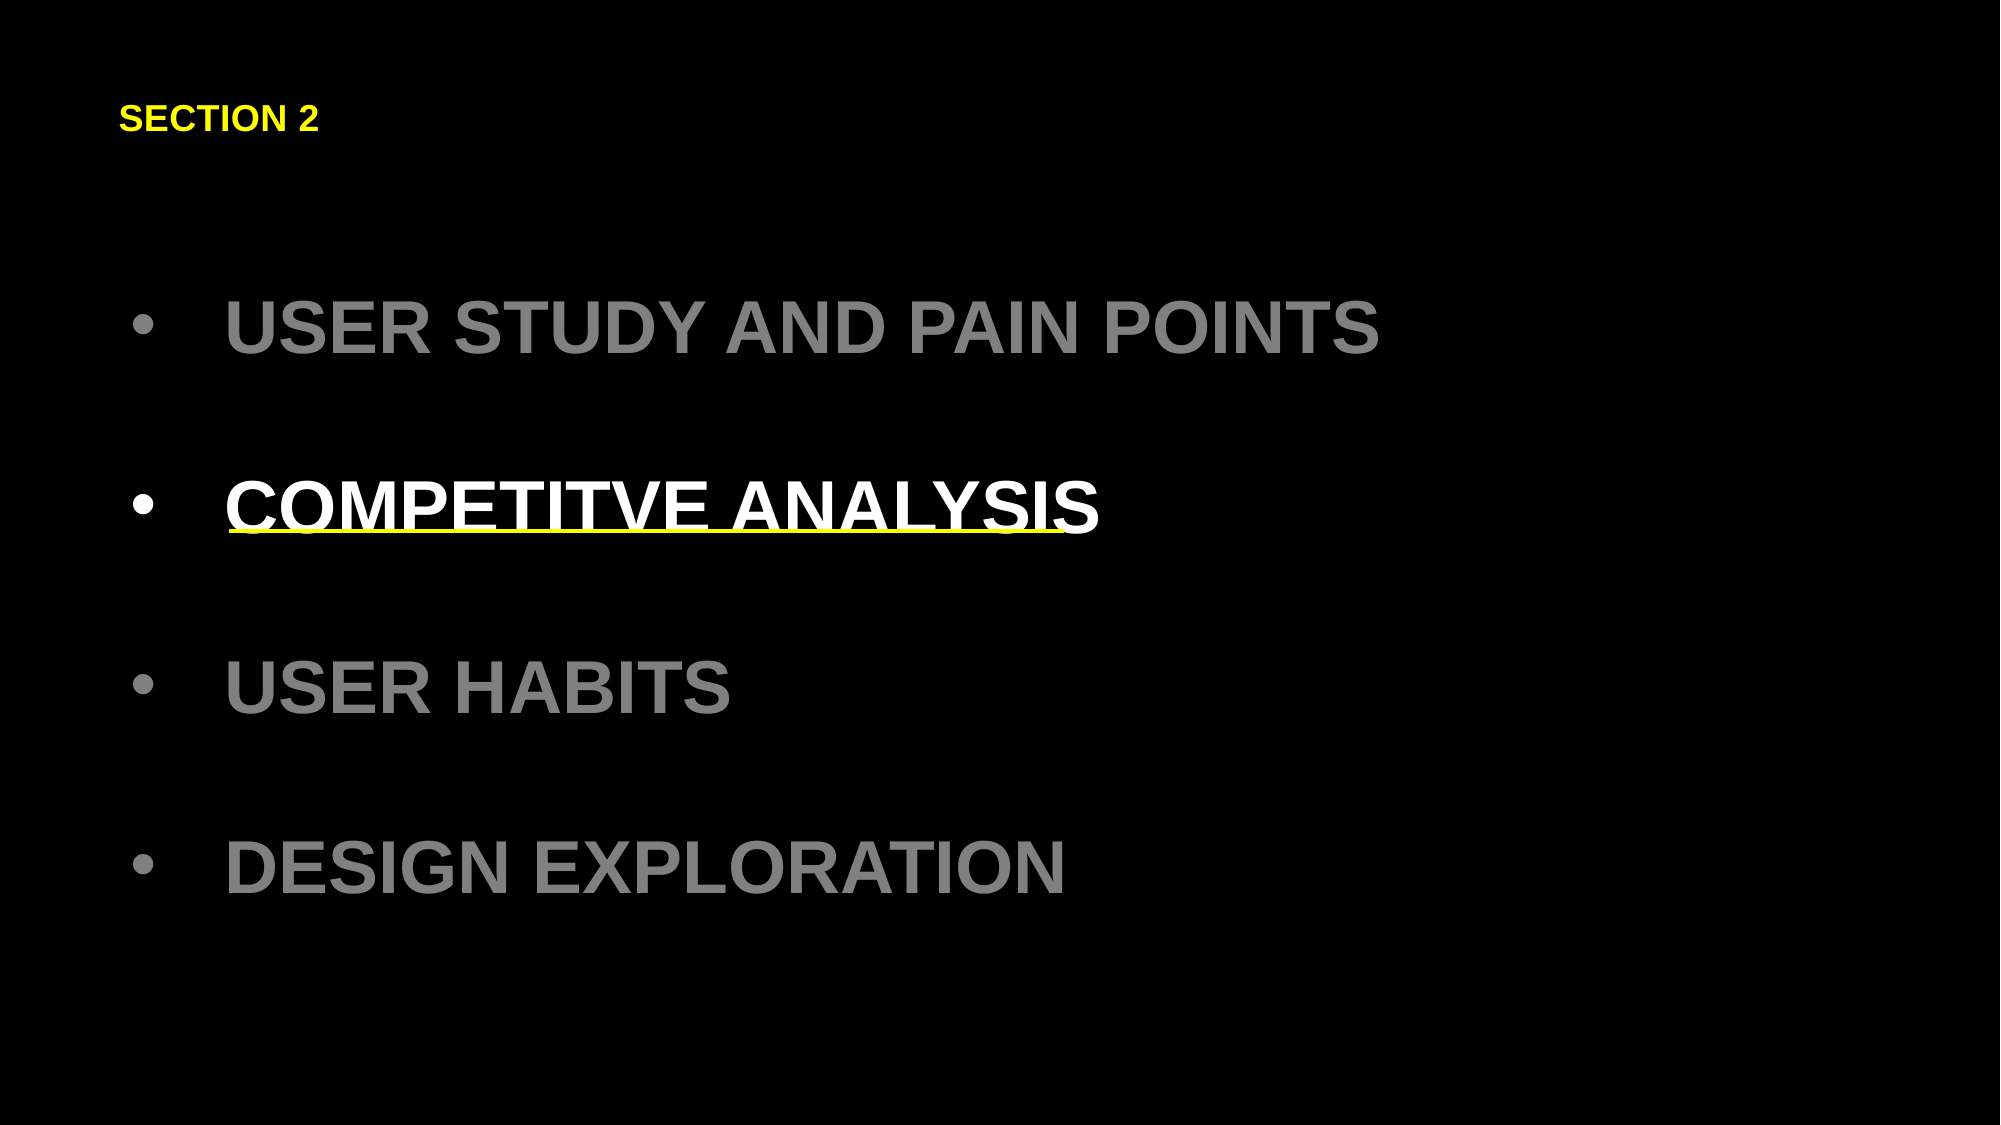

SECTION 2

USER STUDY AND PAIN POINTS
COMPETITVE ANALYSIS
USER HABITS
DESIGN EXPLORATION